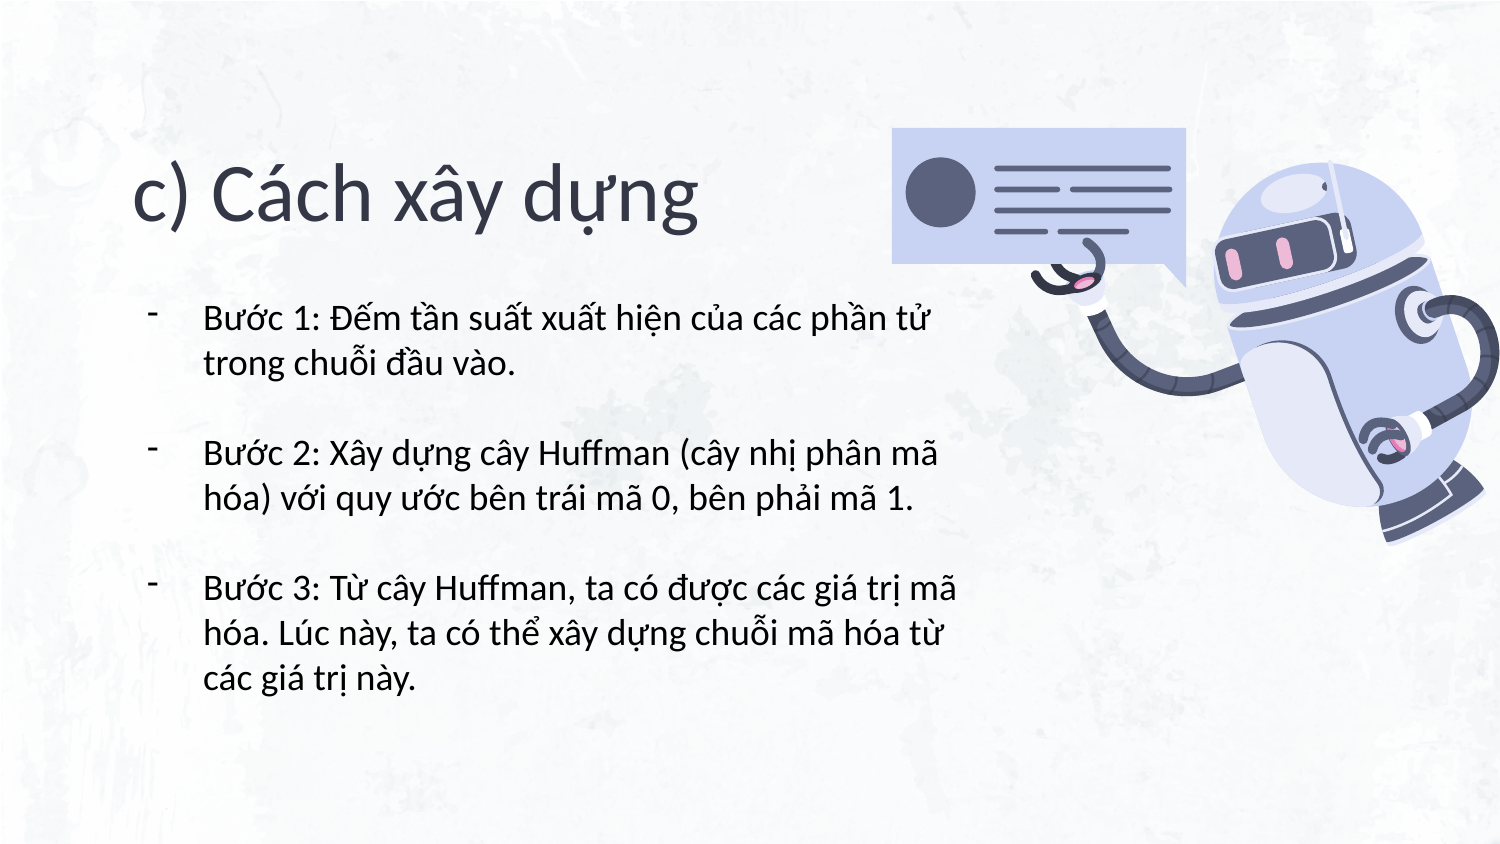

# c) Cách xây dựng

Bước 1: Đếm tần suất xuất hiện của các phần tử trong chuỗi đầu vào.

Bước 2: Xây dựng cây Huffman (cây nhị phân mã hóa) với quy ước bên trái mã 0, bên phải mã 1.

Bước 3: Từ cây Huffman, ta có được các giá trị mã hóa. Lúc này, ta có thể xây dựng chuỗi mã hóa từ các giá trị này.